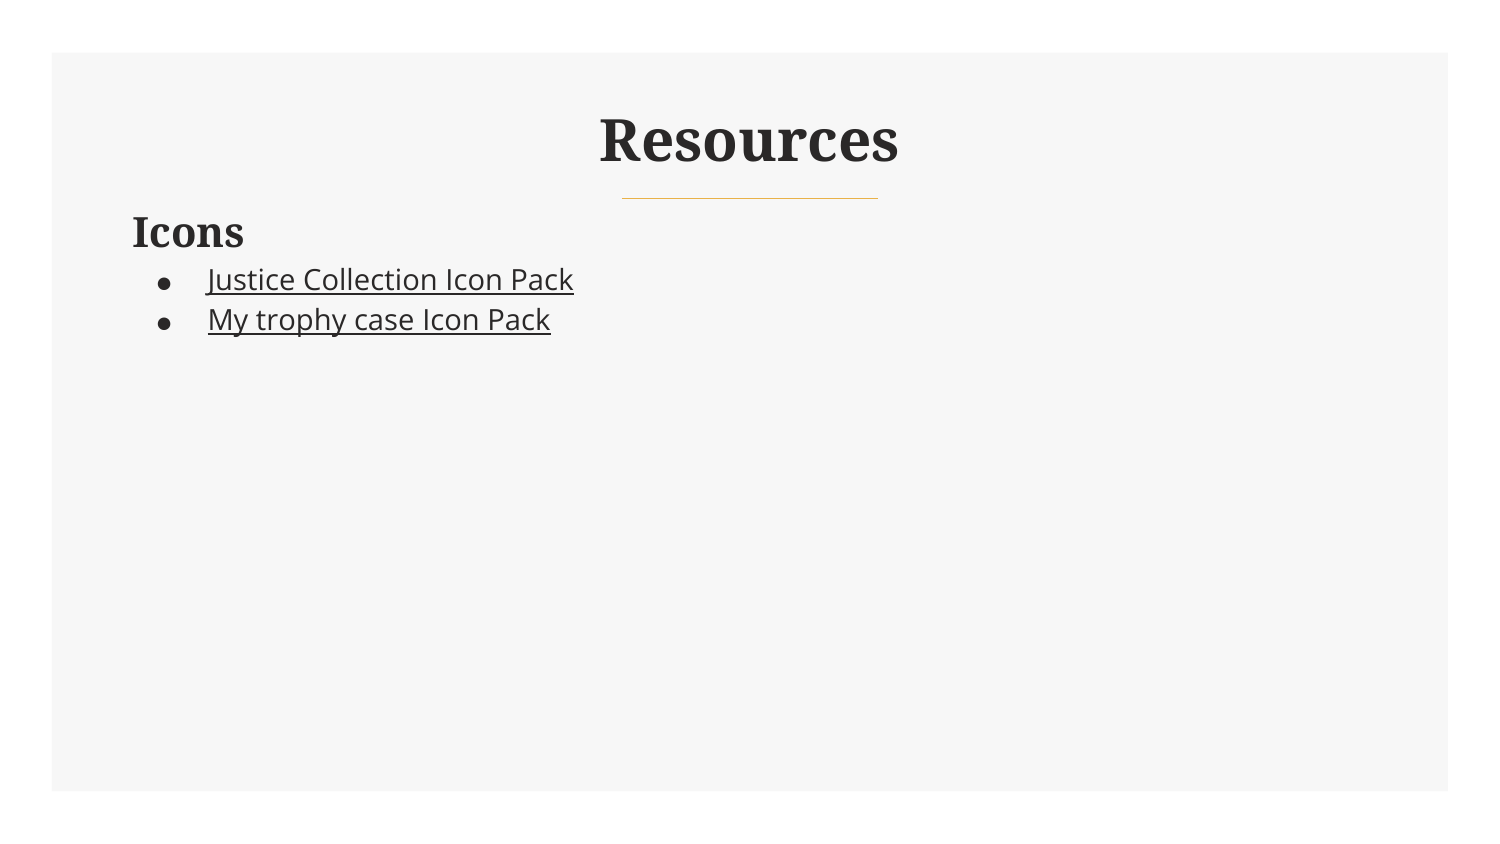

# Resources
Icons
Justice Collection Icon Pack
My trophy case Icon Pack